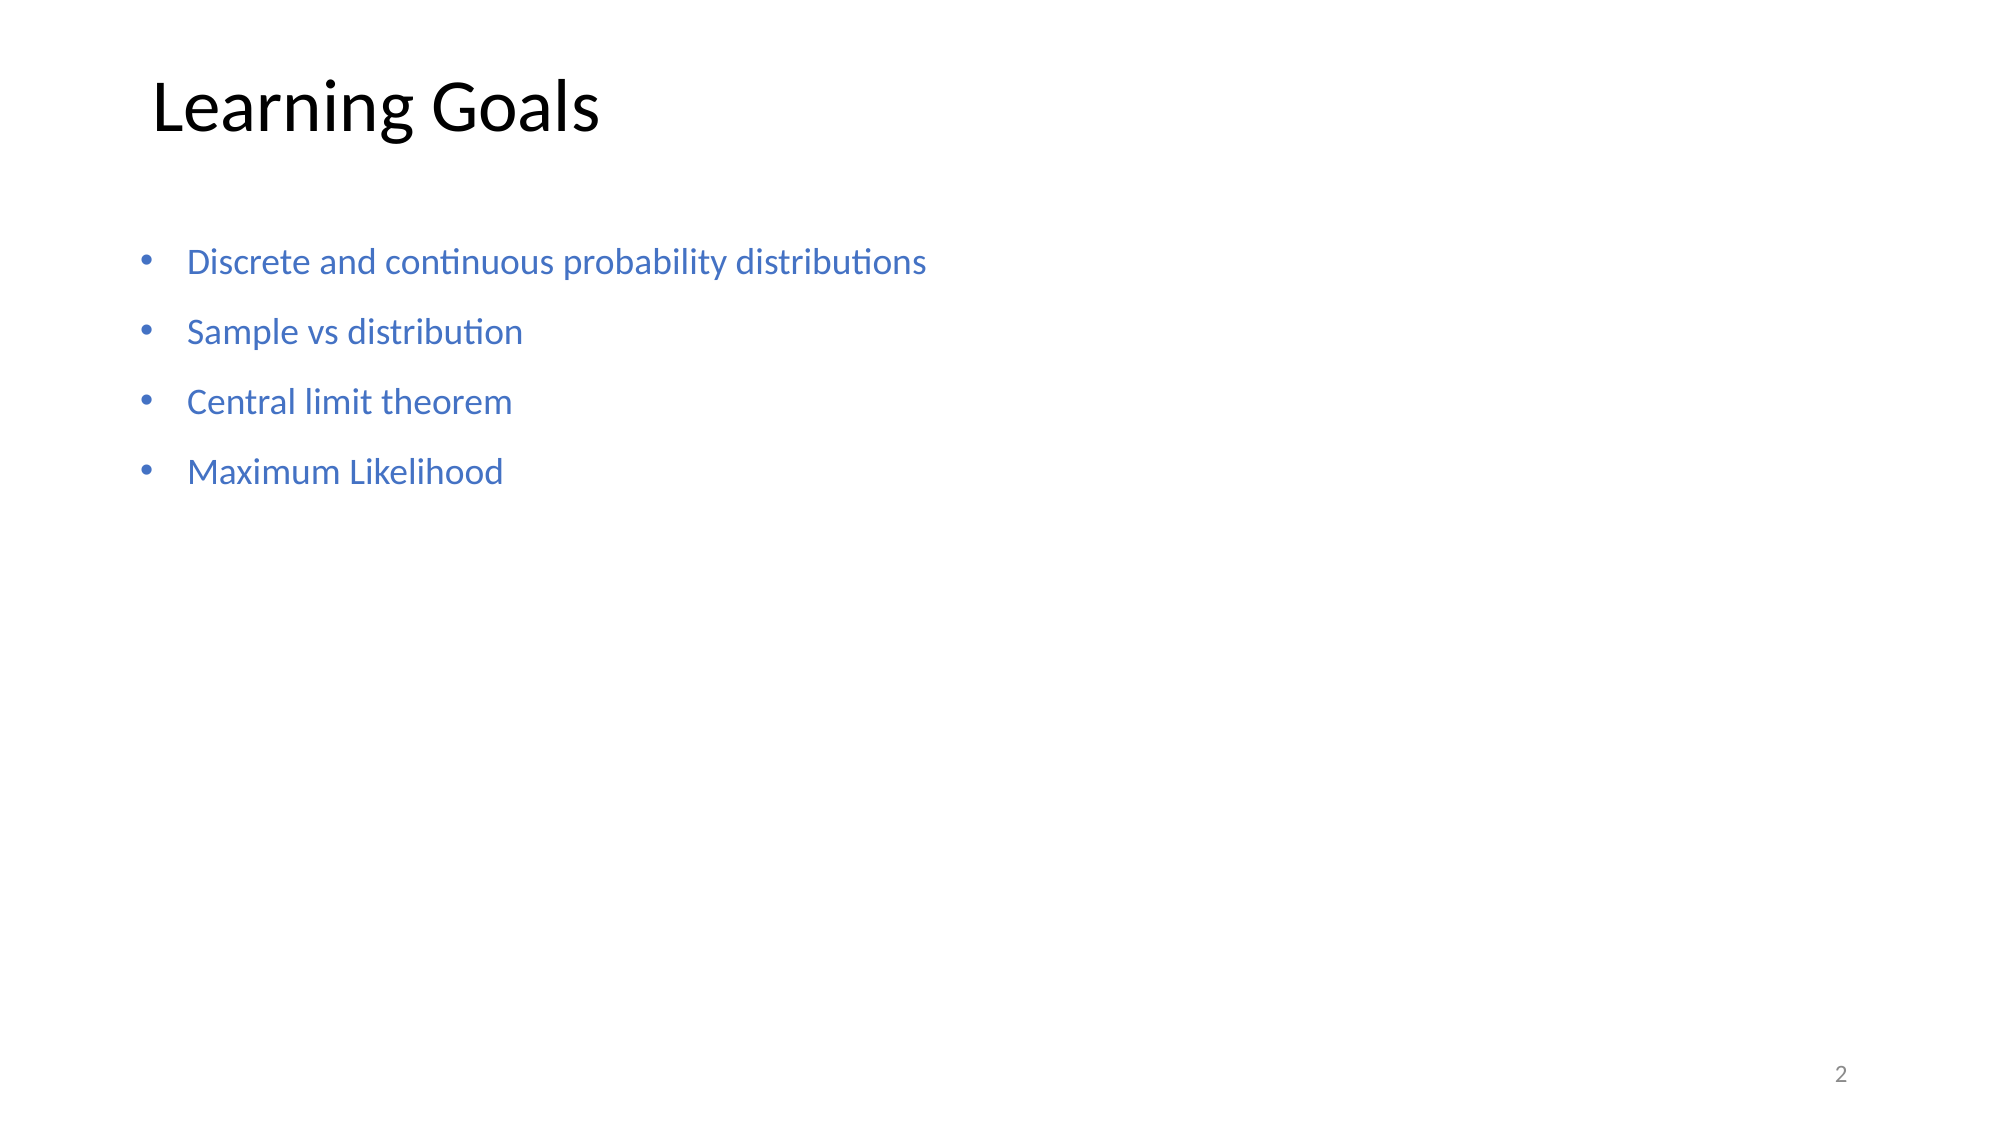

Learning Goals
Discrete and continuous probability distributions
Sample vs distribution
Central limit theorem
Maximum Likelihood
2